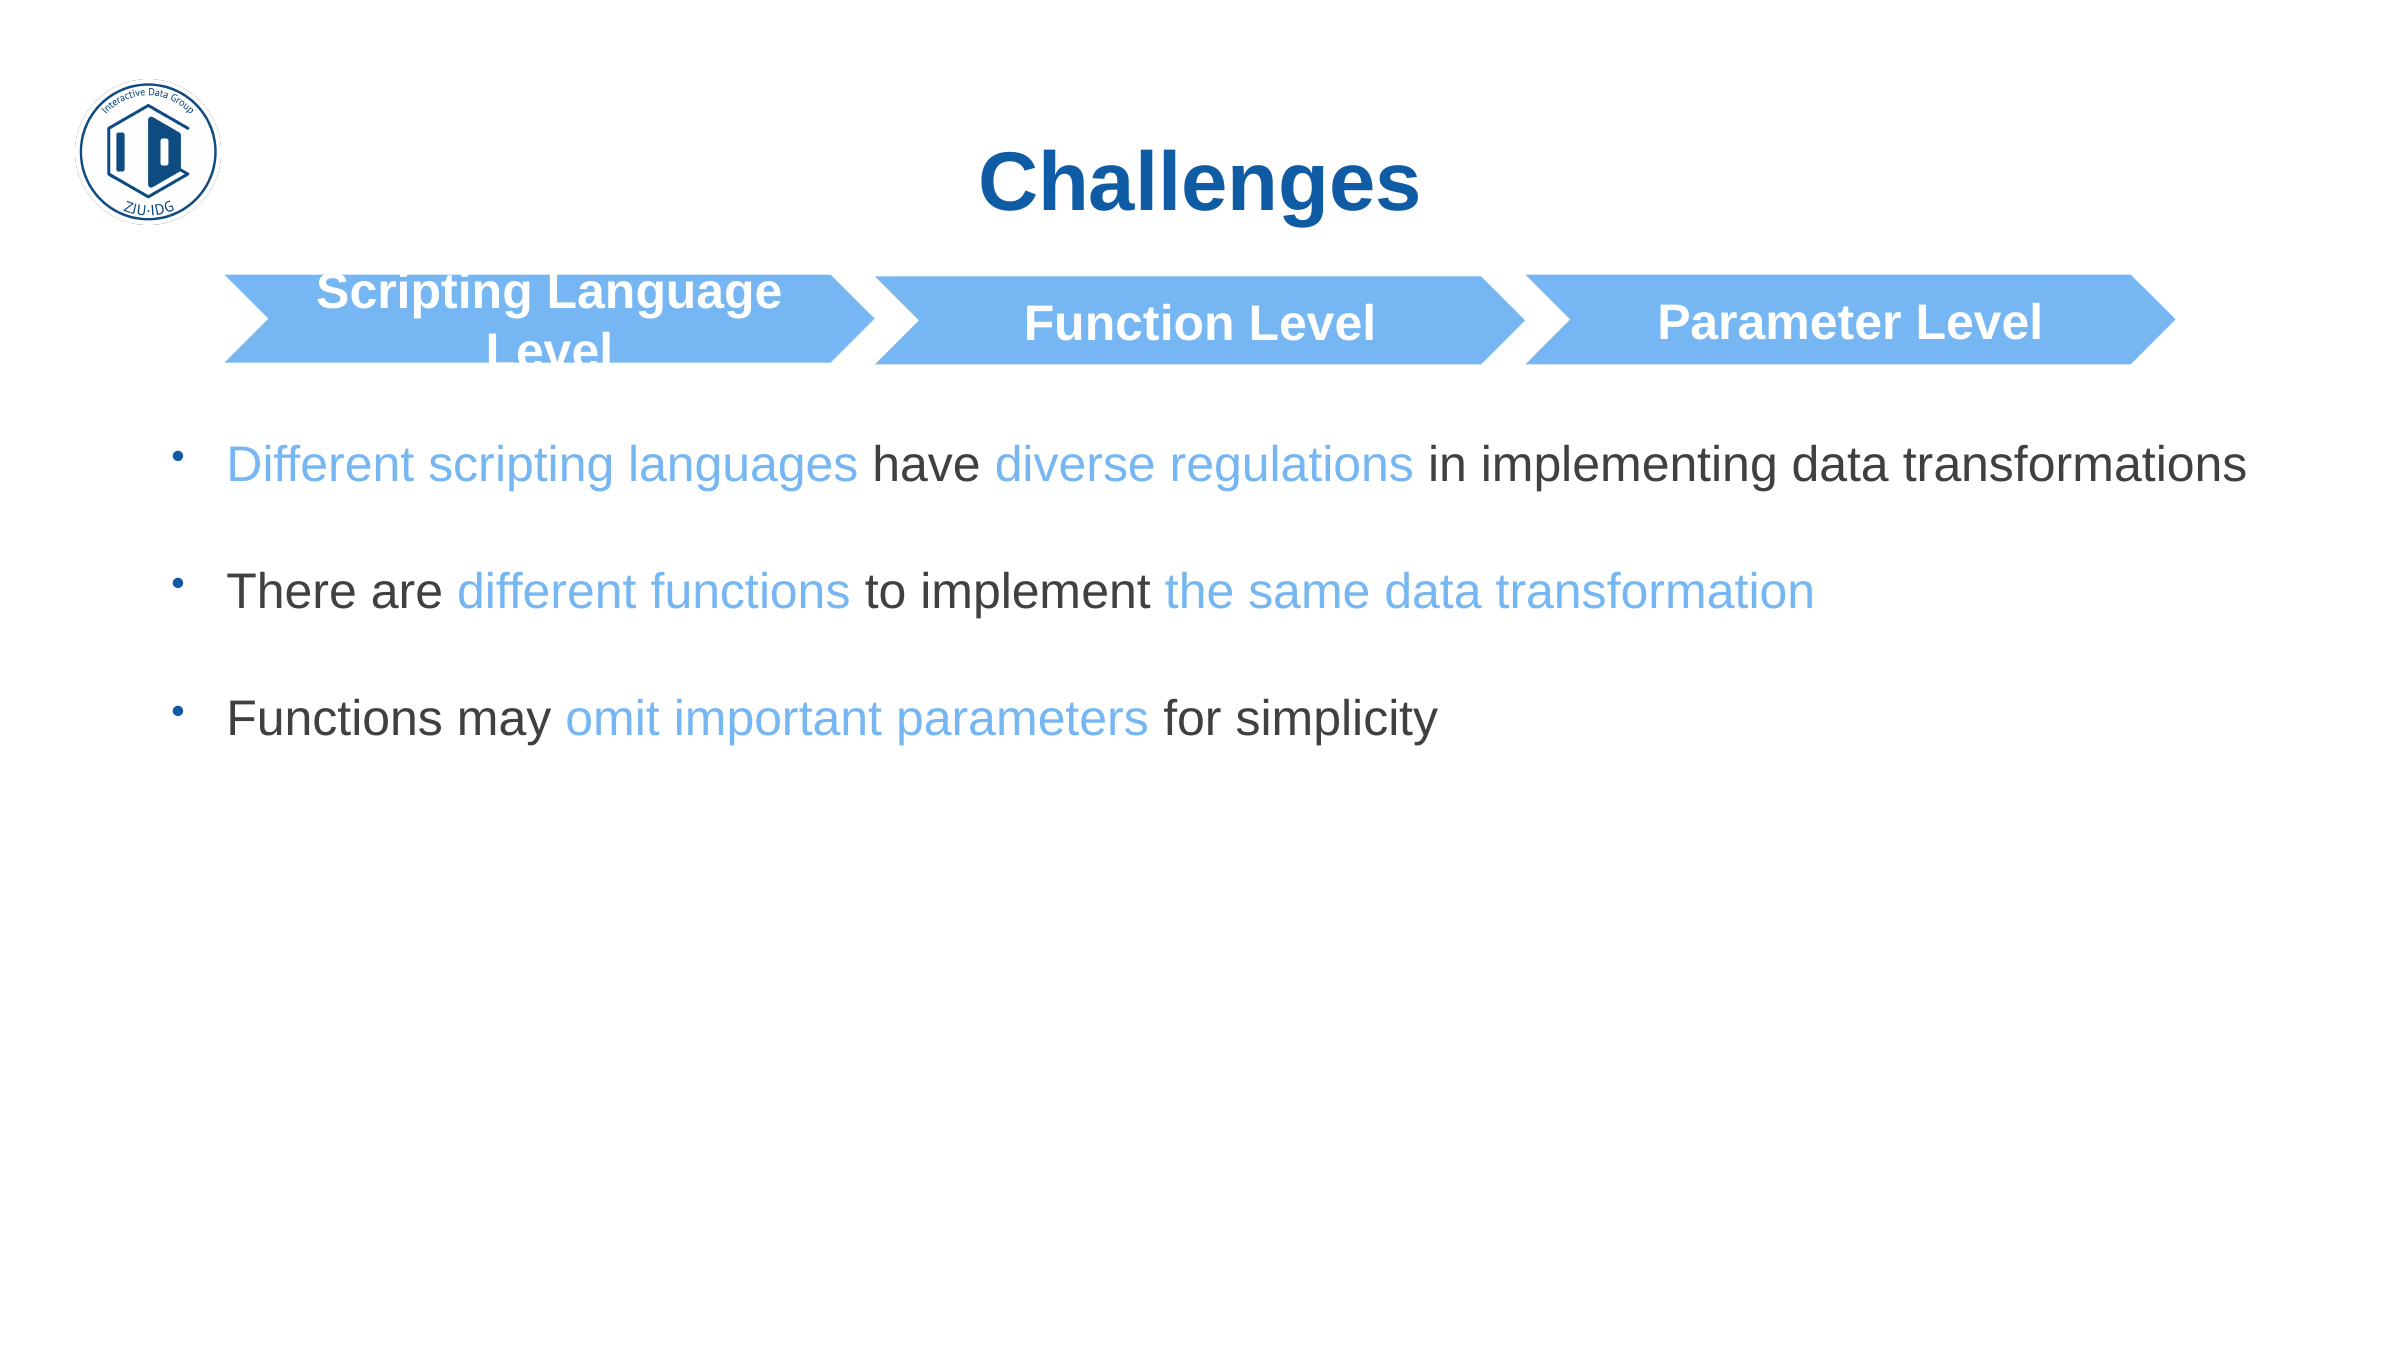

# Challenges
Scripting Language Level
Parameter Level
Function Level
Different scripting languages have diverse regulations in implementing data transformations

There are different functions to implement the same data transformation
Functions may omit important parameters for simplicity